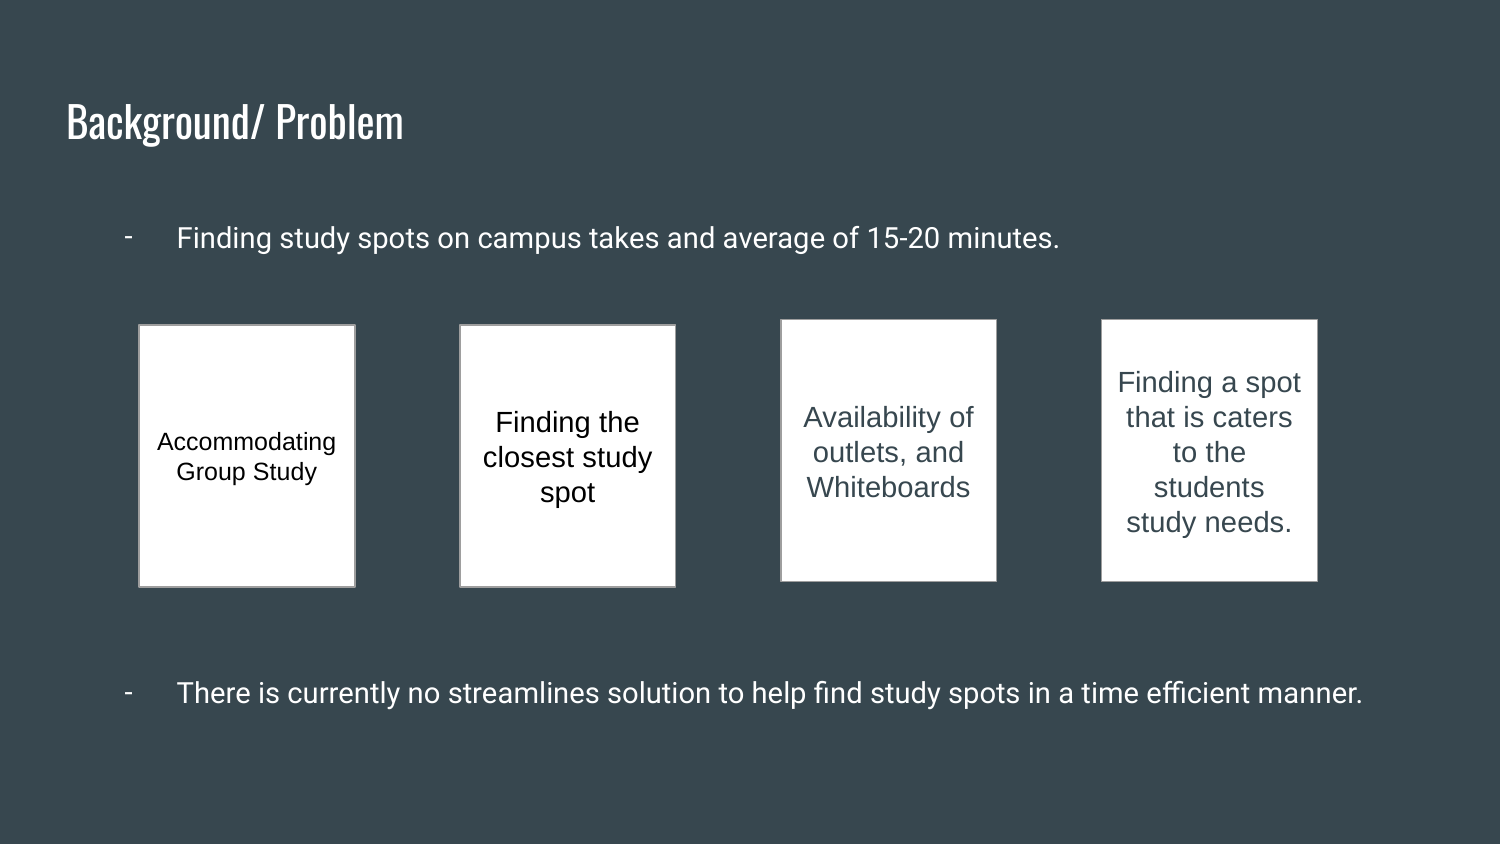

# Background/ Problem

Finding study spots on campus takes and average of 15-20 minutes.
Availability of outlets, and Whiteboards
Finding a spot that is caters to the students study needs.
Accommodating
Group Study
Finding the closest study spot
There is currently no streamlines solution to help find study spots in a time efficient manner.